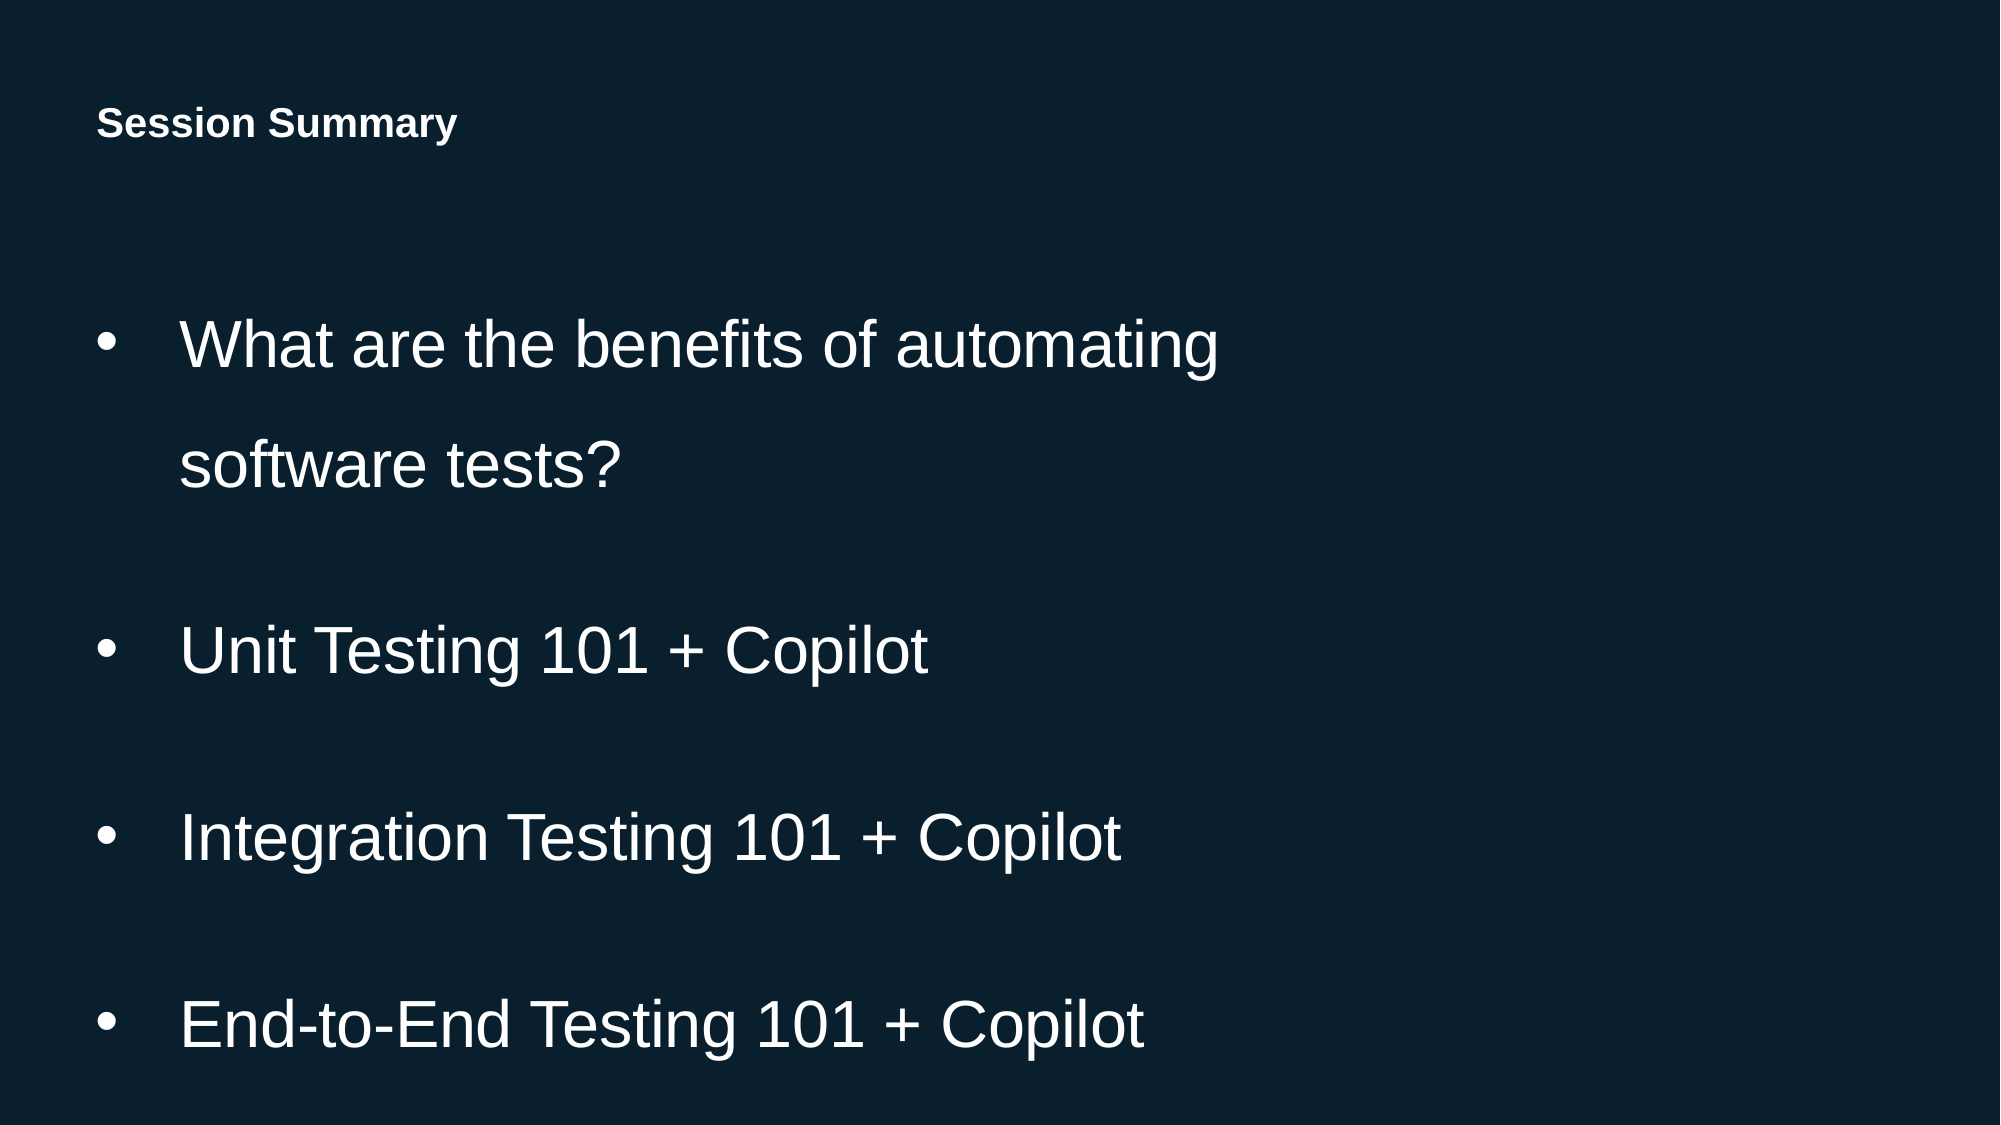

# Session Summary
What are the benefits of automating software tests?
Unit Testing 101 + Copilot
Integration Testing 101 + Copilot
End-to-End Testing 101 + Copilot